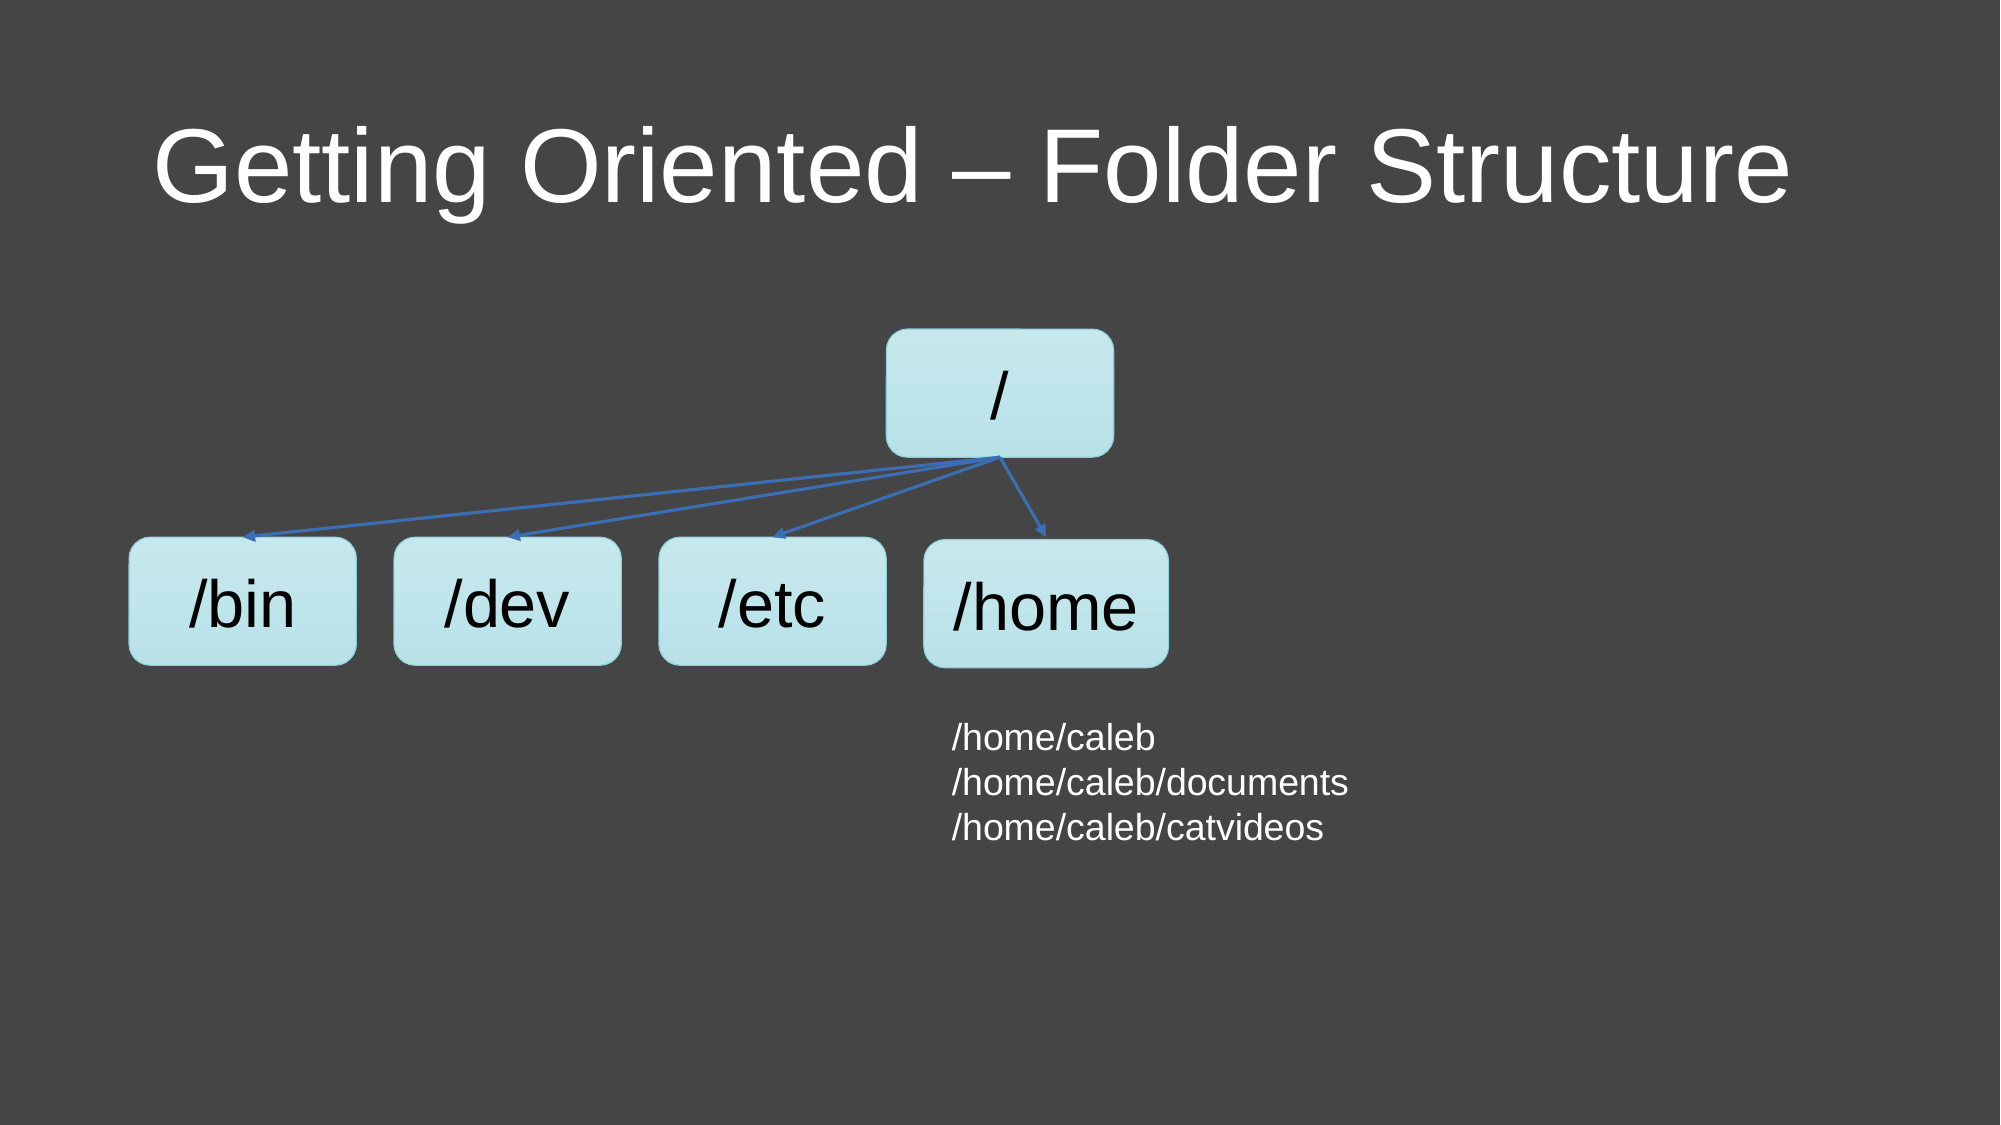

# Getting Oriented – Folder Structure
/
/bin
/dev
/etc
/home
/home/caleb
/home/caleb/documents
/home/caleb/catvideos